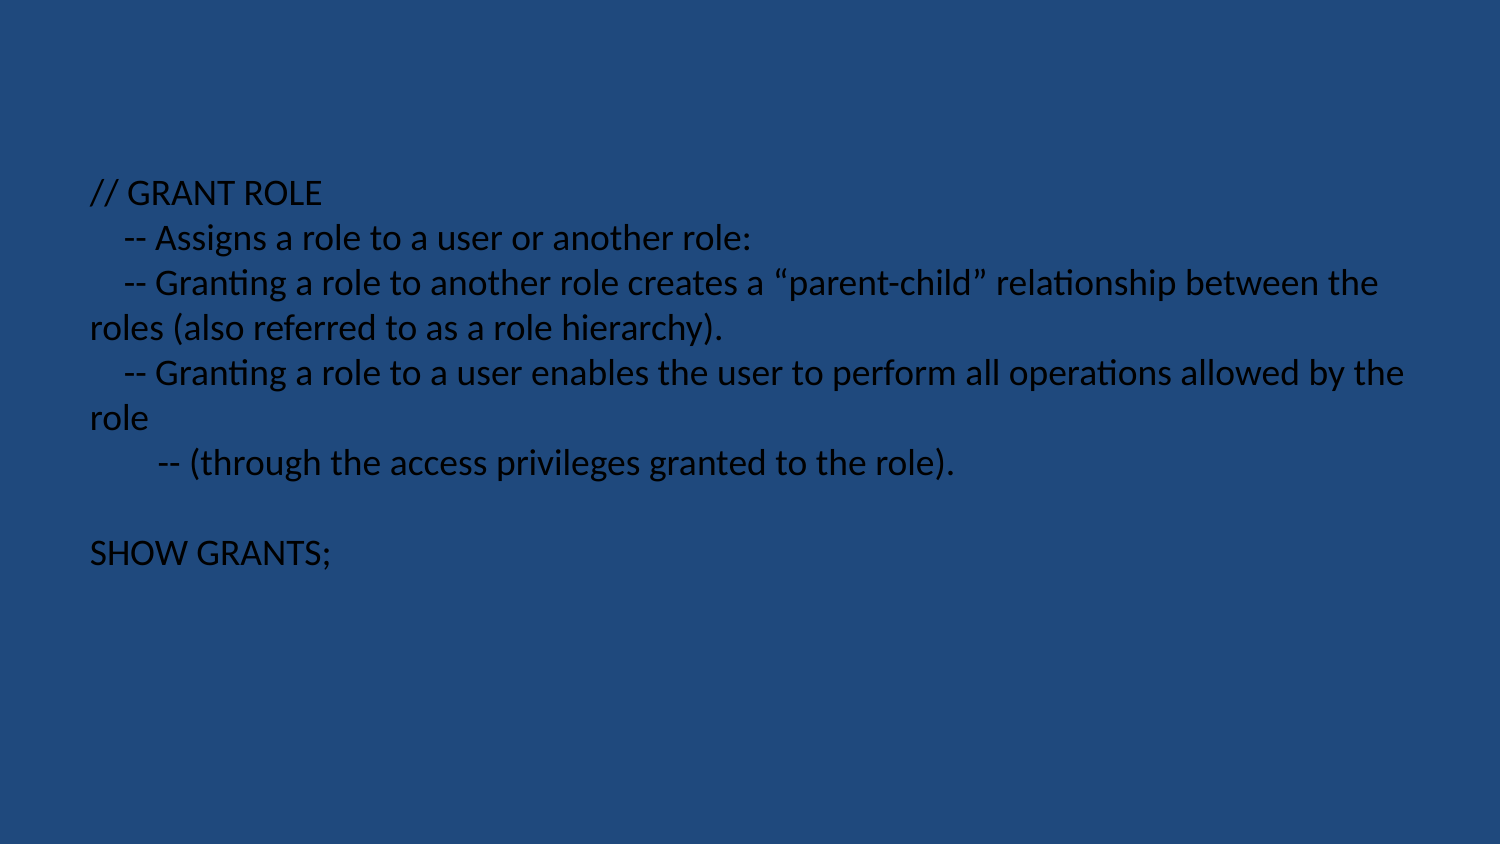

// GRANT ROLE
    -- Assigns a role to a user or another role:
    -- Granting a role to another role creates a “parent-child” relationship between the roles (also referred to as a role hierarchy).
    -- Granting a role to a user enables the user to perform all operations allowed by the role
        -- (through the access privileges granted to the role).

SHOW GRANTS;